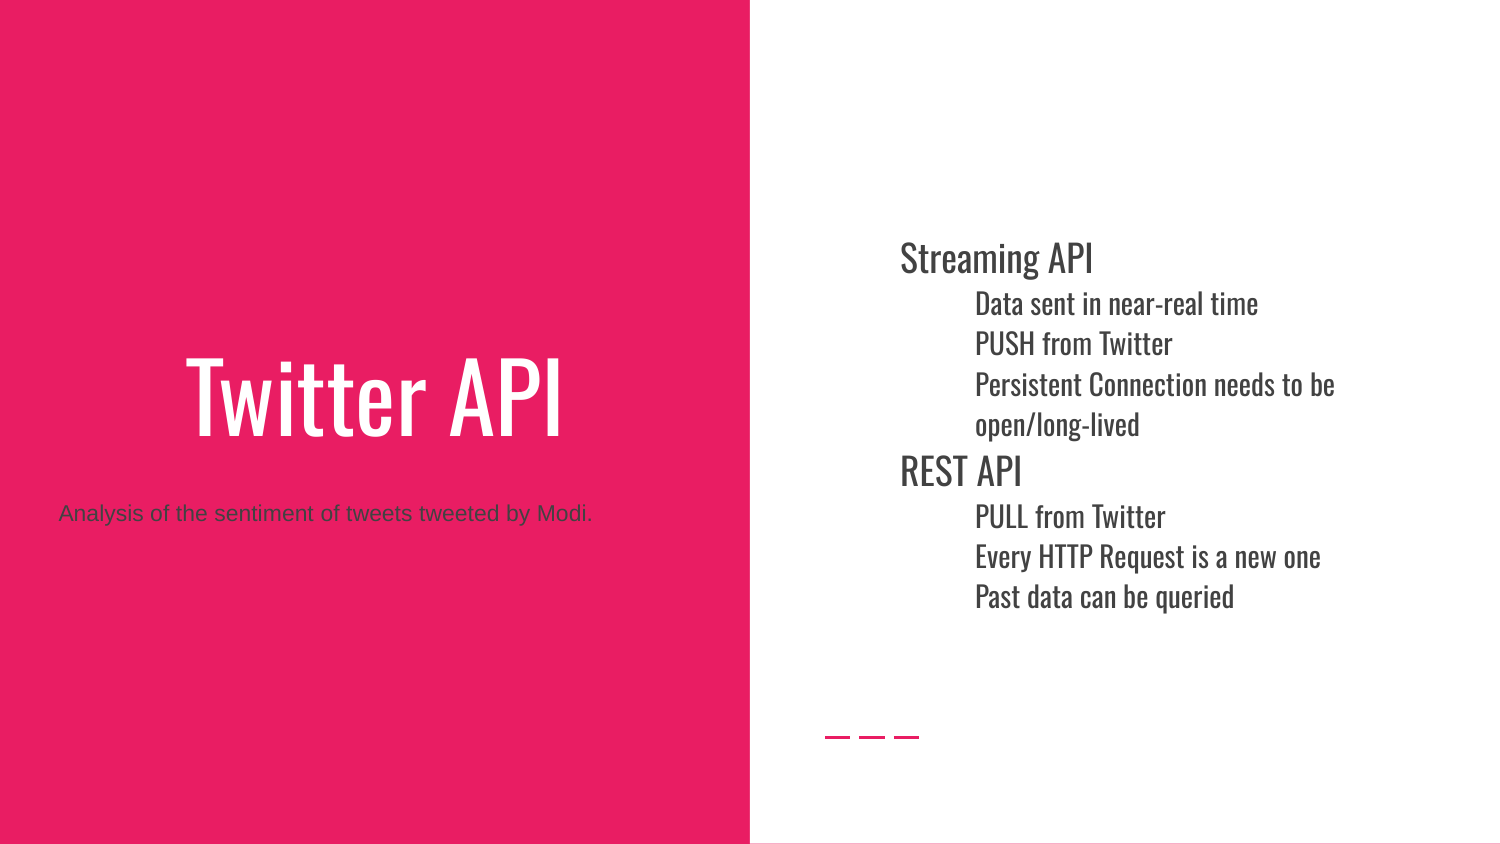

Streaming API
Data sent in near-real time
PUSH from Twitter
Persistent Connection needs to be open/long-lived
REST API
PULL from Twitter
Every HTTP Request is a new one
Past data can be queried
# Twitter API
Analysis of the sentiment of tweets tweeted by Modi.